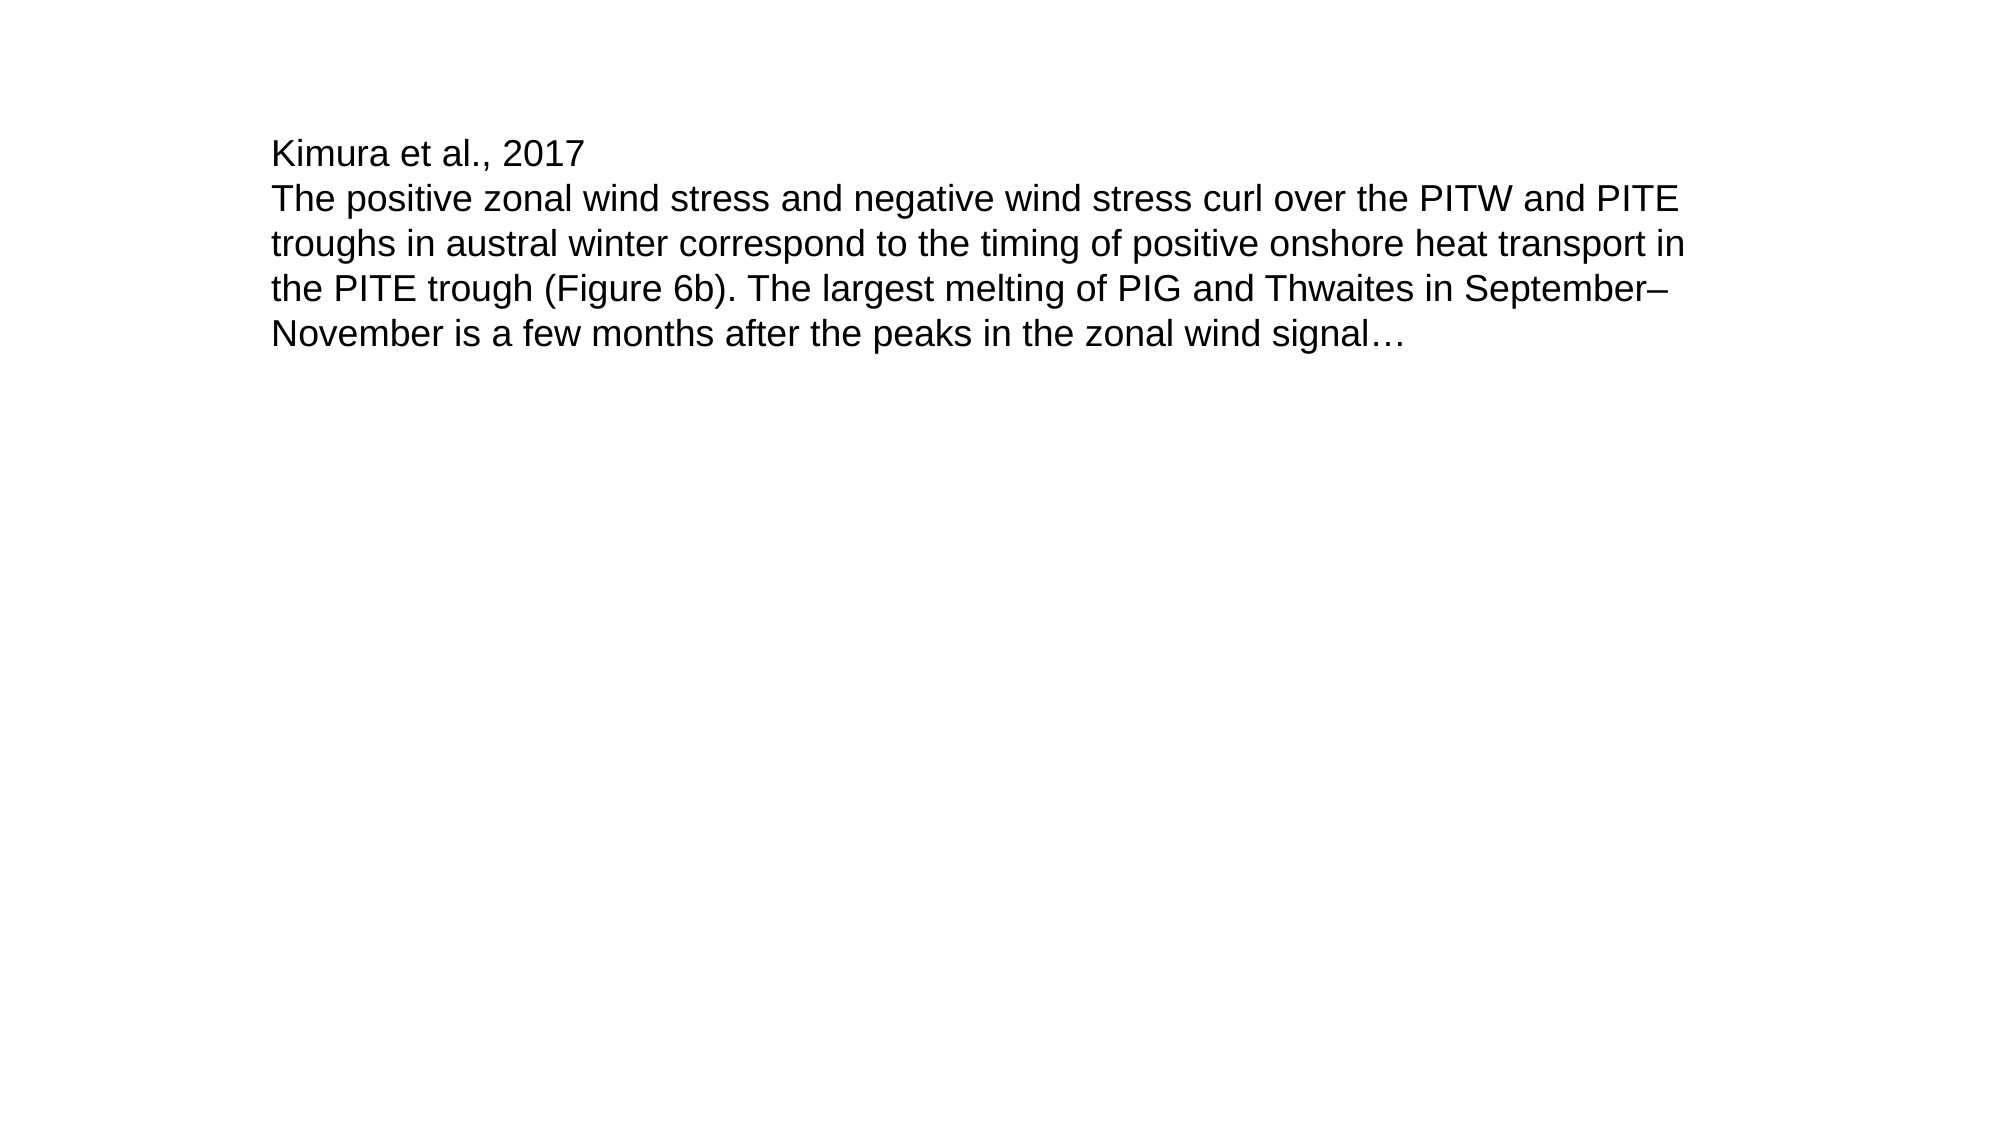

Kimura et al., 2017
The positive zonal wind stress and negative wind stress curl over the PITW and PITE troughs in austral winter correspond to the timing of positive onshore heat transport in
the PITE trough (Figure 6b). The largest melting of PIG and Thwaites in September–November is a few months after the peaks in the zonal wind signal…